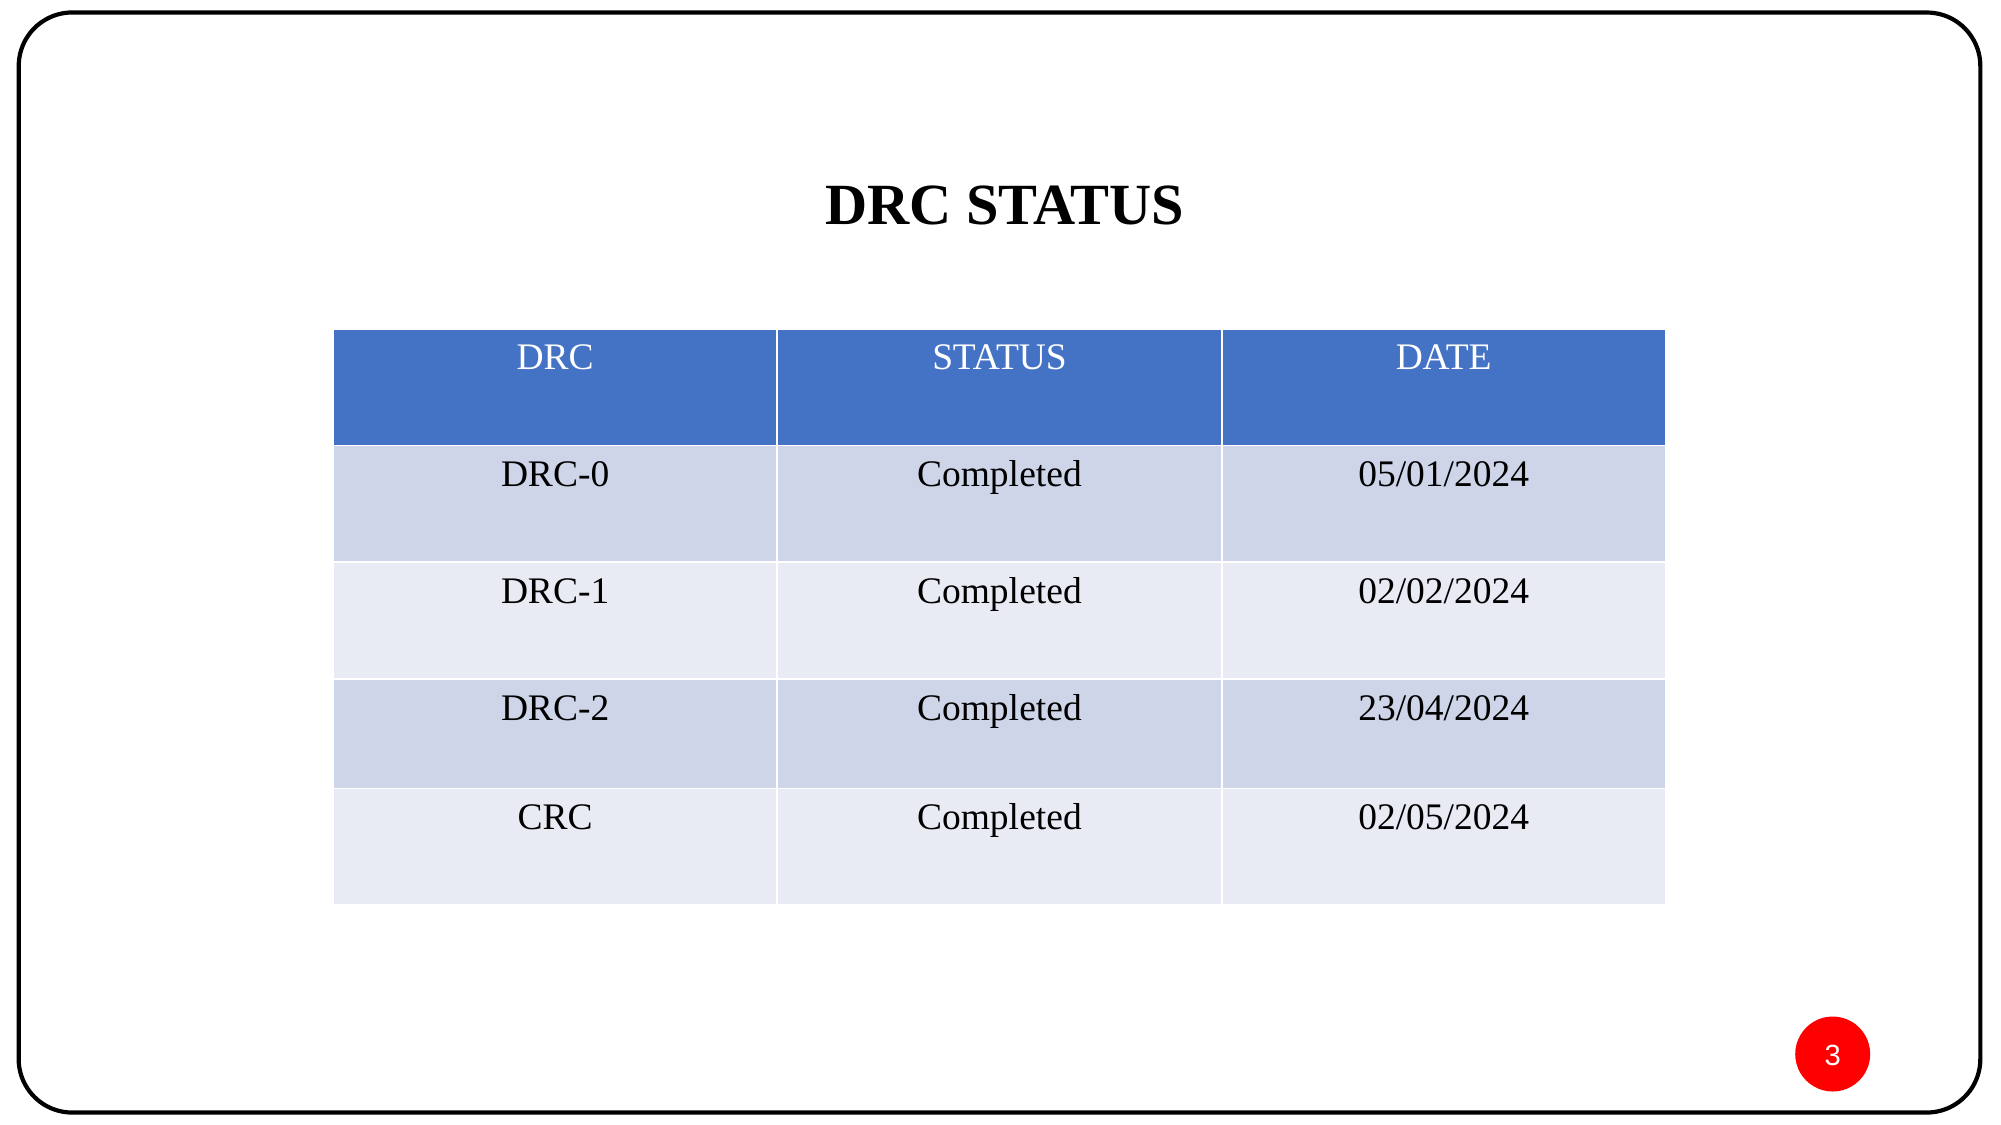

DRC STATUS
| DRC | STATUS | DATE |
| --- | --- | --- |
| DRC-0 | Completed | 05/01/2024 |
| DRC-1 | Completed | 02/02/2024 |
| DRC-2 | Completed | 23/04/2024 |
| CRC | Completed | 02/05/2024 |
3